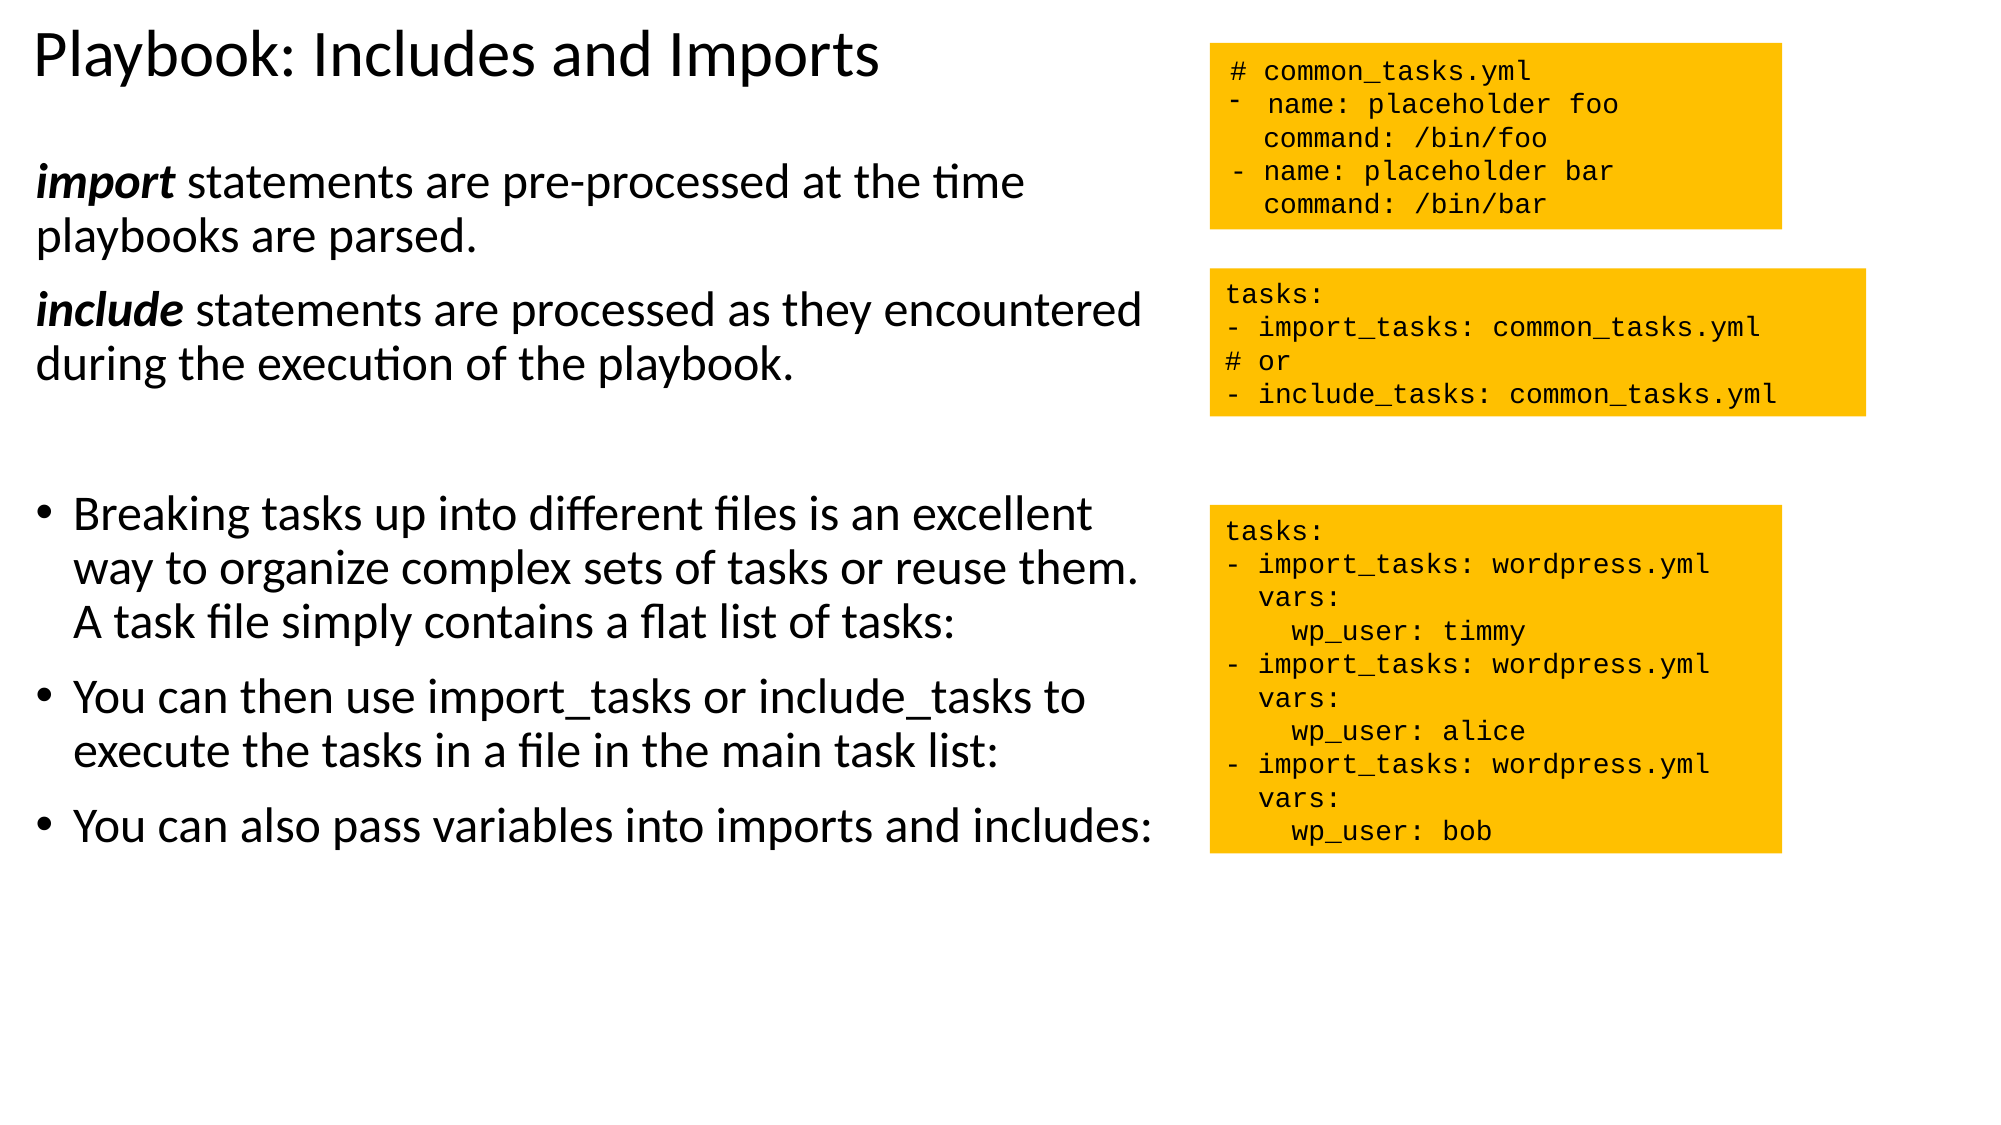

# Playbook: Includes and Imports
# common_tasks.yml
name: placeholder foo
  command: /bin/foo
- name: placeholder bar
  command: /bin/bar
import statements are pre-processed at the time playbooks are parsed.
include statements are processed as they encountered during the execution of the playbook.

Breaking tasks up into different files is an excellent way to organize complex sets of tasks or reuse them. A task file simply contains a flat list of tasks:
You can then use import_tasks or include_tasks to execute the tasks in a file in the main task list:
You can also pass variables into imports and includes:
tasks:
- import_tasks: common_tasks.yml
# or
- include_tasks: common_tasks.yml
tasks:
- import_tasks: wordpress.yml
  vars:
    wp_user: timmy
- import_tasks: wordpress.yml
  vars:
    wp_user: alice
- import_tasks: wordpress.yml
  vars:
    wp_user: bob